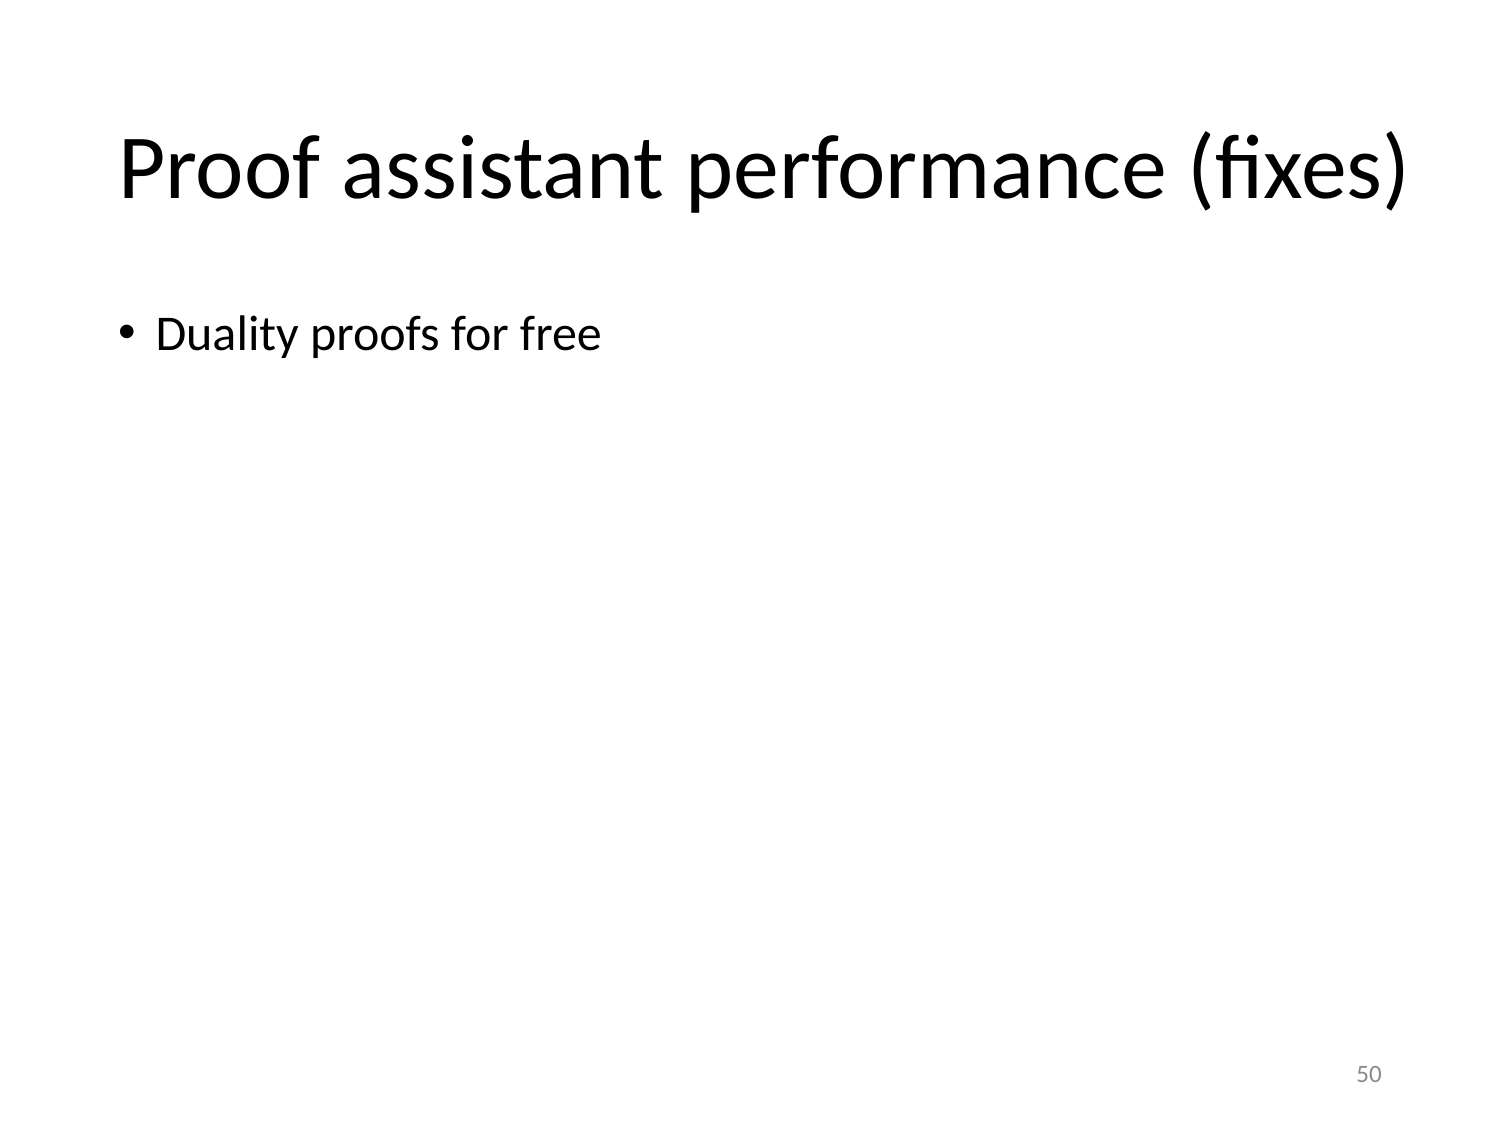

# Proof assistant performance (fixes)
Duality proofs for free

50